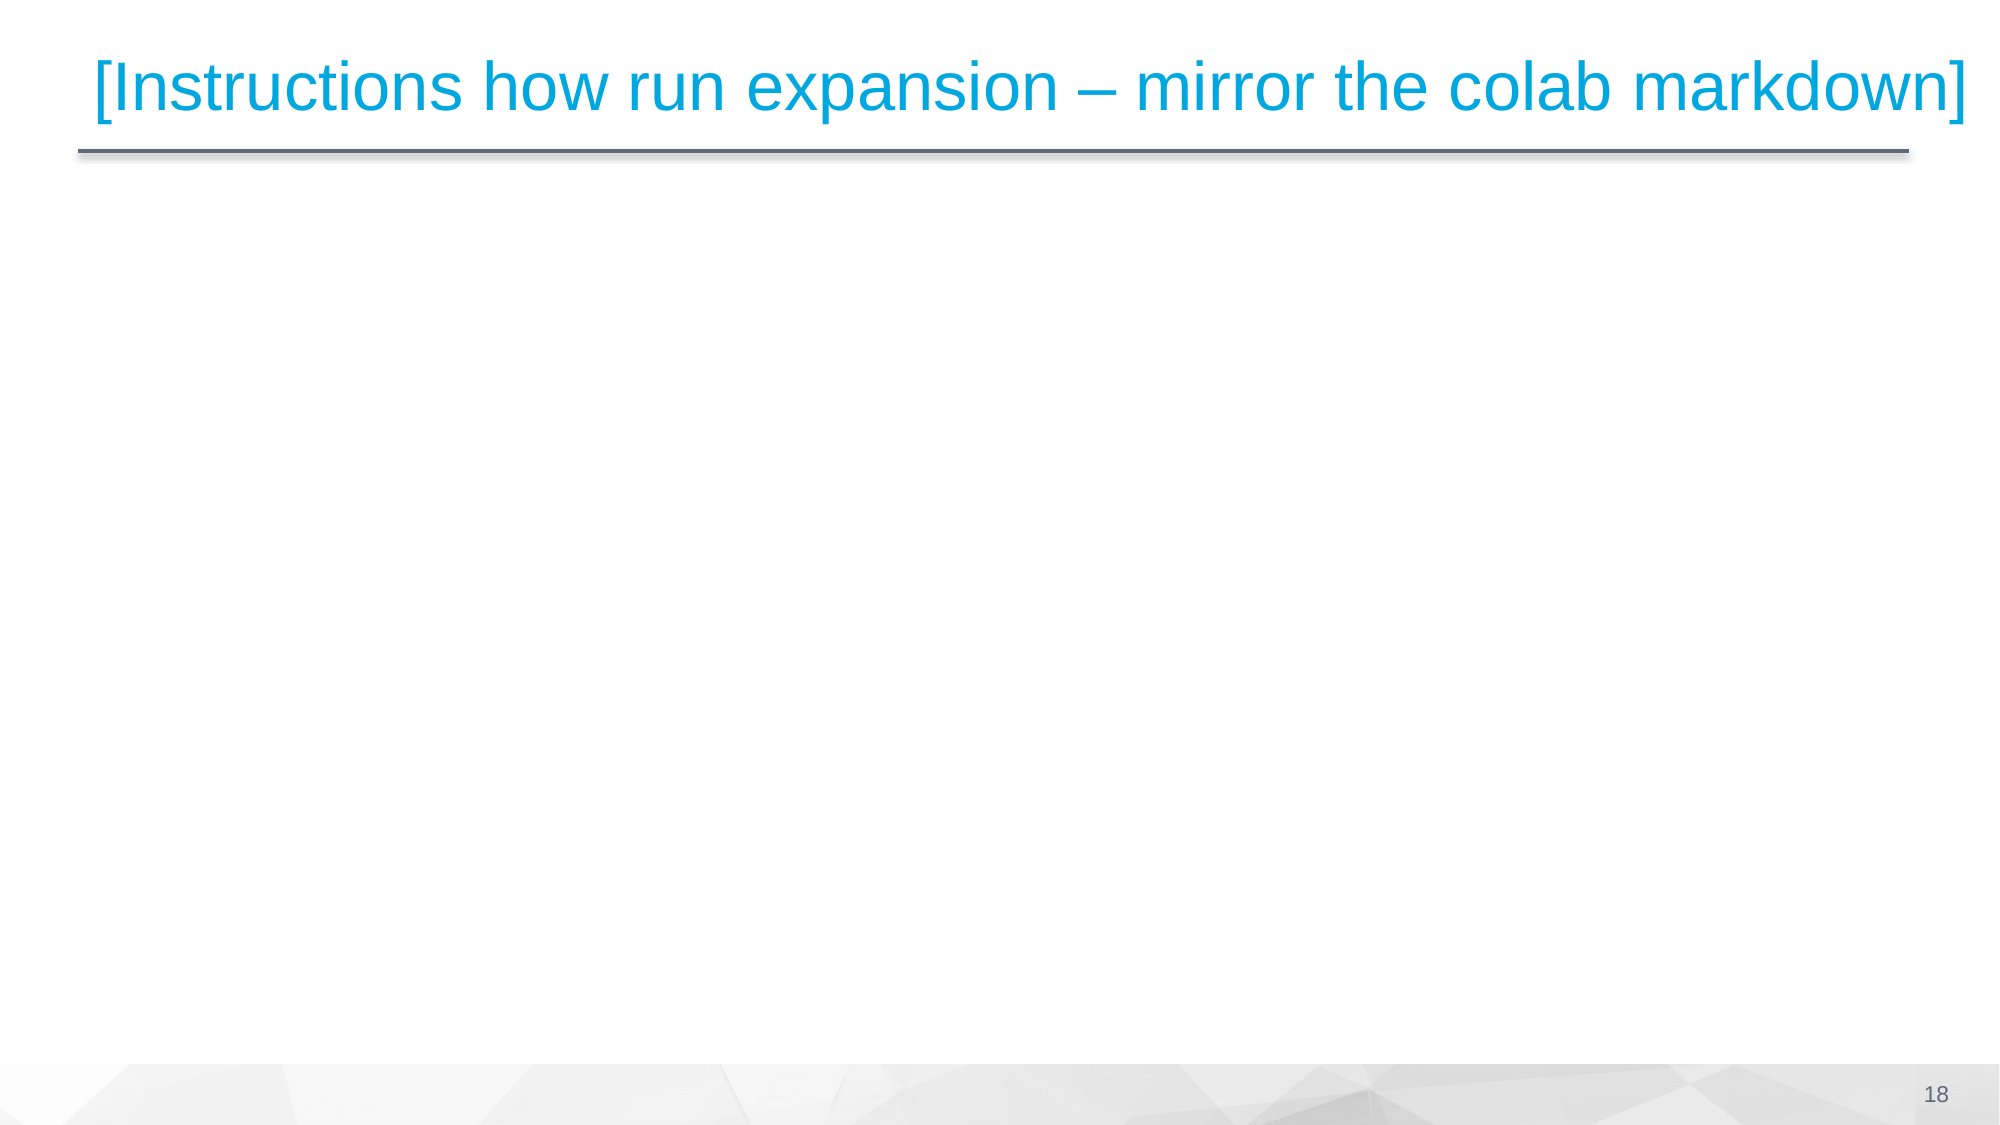

# [Instructions how run expansion – mirror the colab markdown]